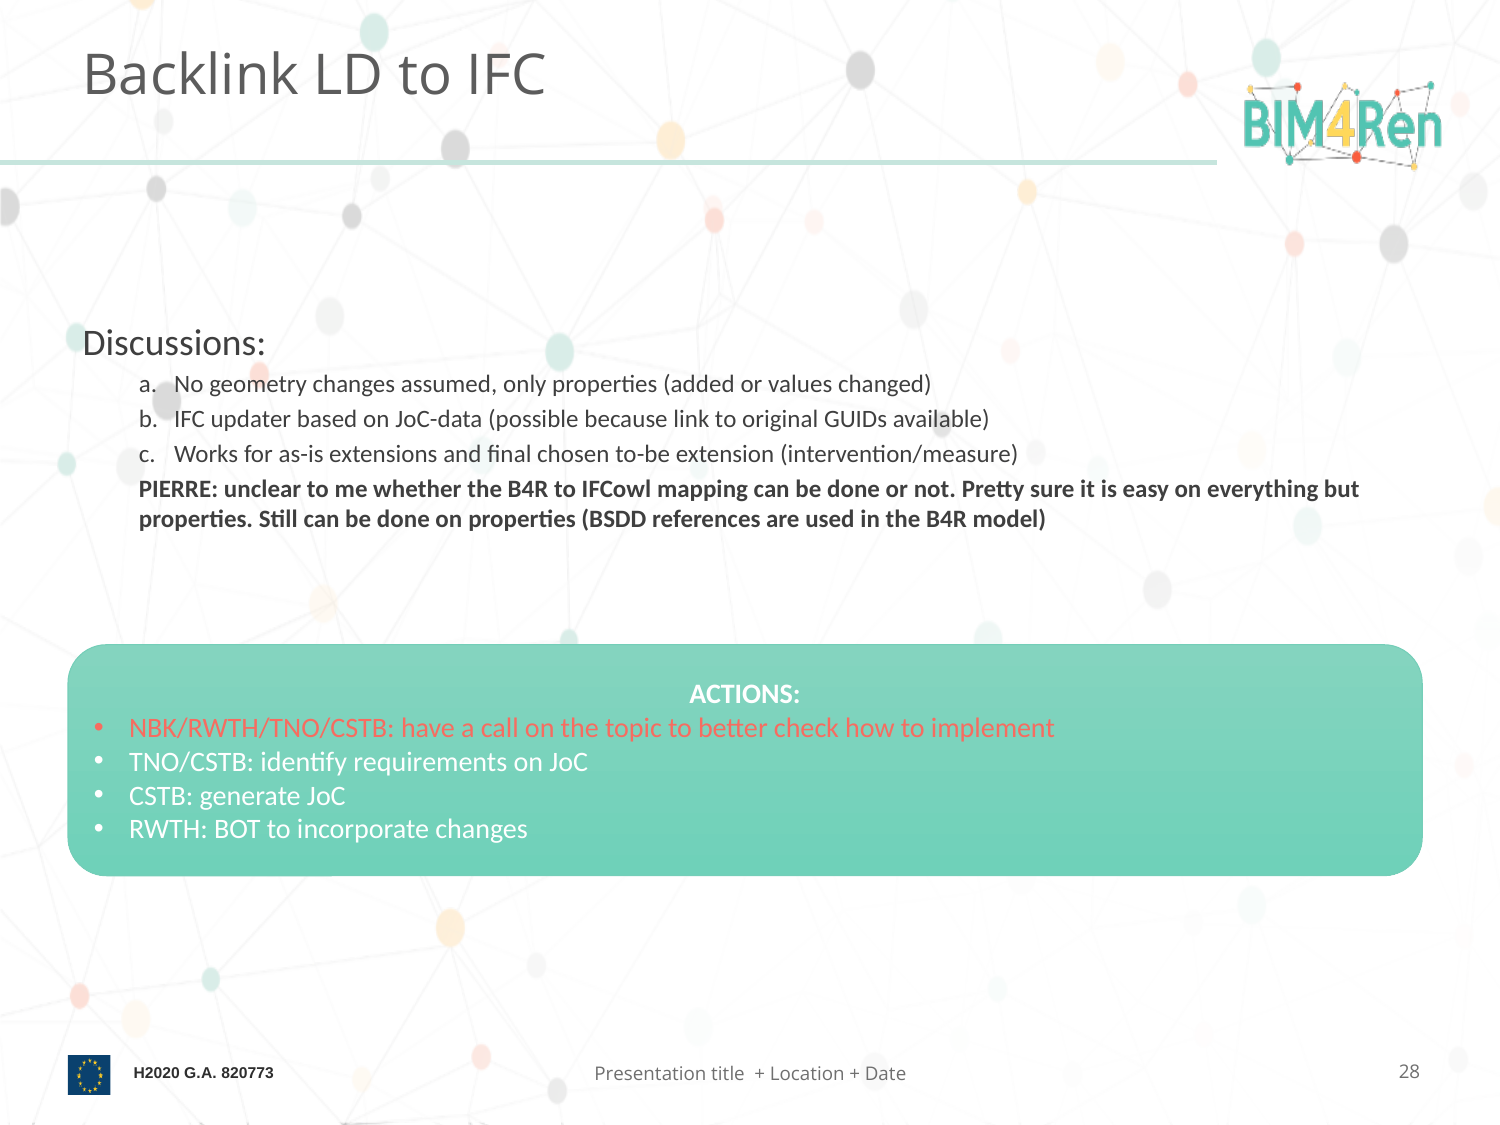

# Backlink LD to IFC
Discussions:
No geometry changes assumed, only properties (added or values changed)
IFC updater based on JoC-data (possible because link to original GUIDs available)
Works for as-is extensions and final chosen to-be extension (intervention/measure)
PIERRE: unclear to me whether the B4R to IFCowl mapping can be done or not. Pretty sure it is easy on everything but properties. Still can be done on properties (BSDD references are used in the B4R model)
ACTIONS:
NBK/RWTH/TNO/CSTB: have a call on the topic to better check how to implement
TNO/CSTB: identify requirements on JoC
CSTB: generate JoC
RWTH: BOT to incorporate changes
Presentation title  + Location + Date
28